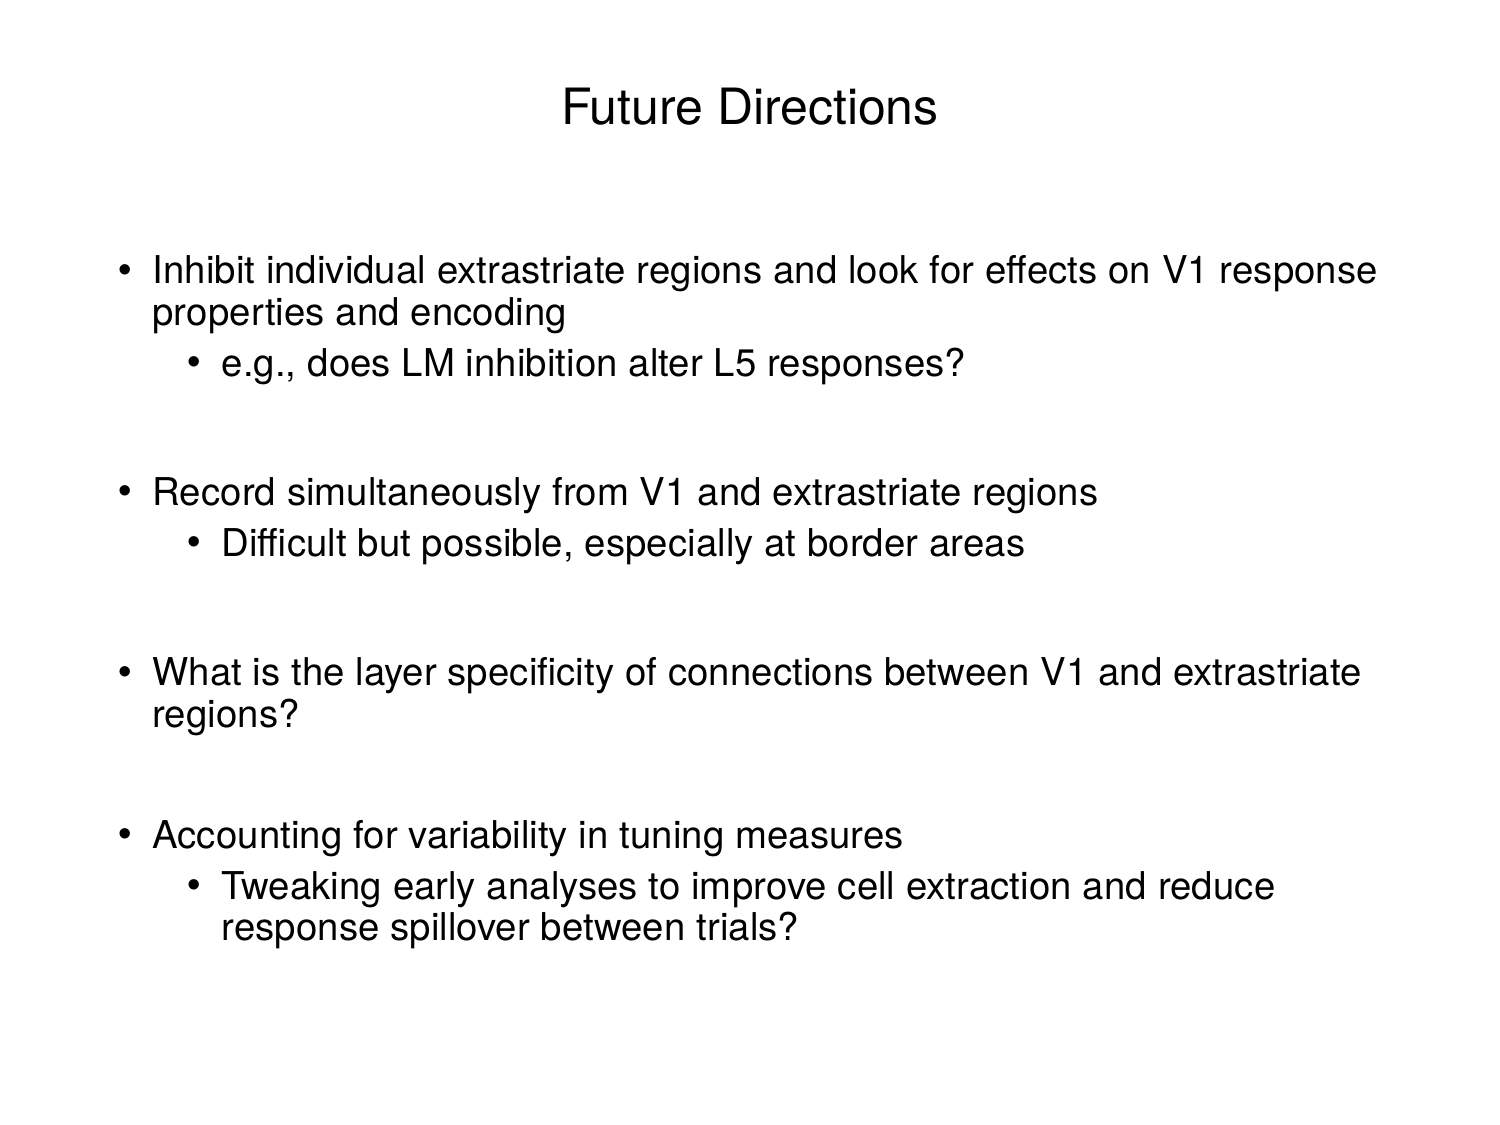

# Future Directions
Inhibit individual extrastriate regions and look for effects on V1 response properties and encoding
e.g., does LM inhibition alter L5 responses?

Record simultaneously from V1 and extrastriate regions
Difficult but possible, especially at border areas

What is the layer specificity of connections between V1 and extrastriate regions?

Accounting for variability in tuning measures
Tweaking early analyses to improve cell extraction and reduce response spillover between trials?